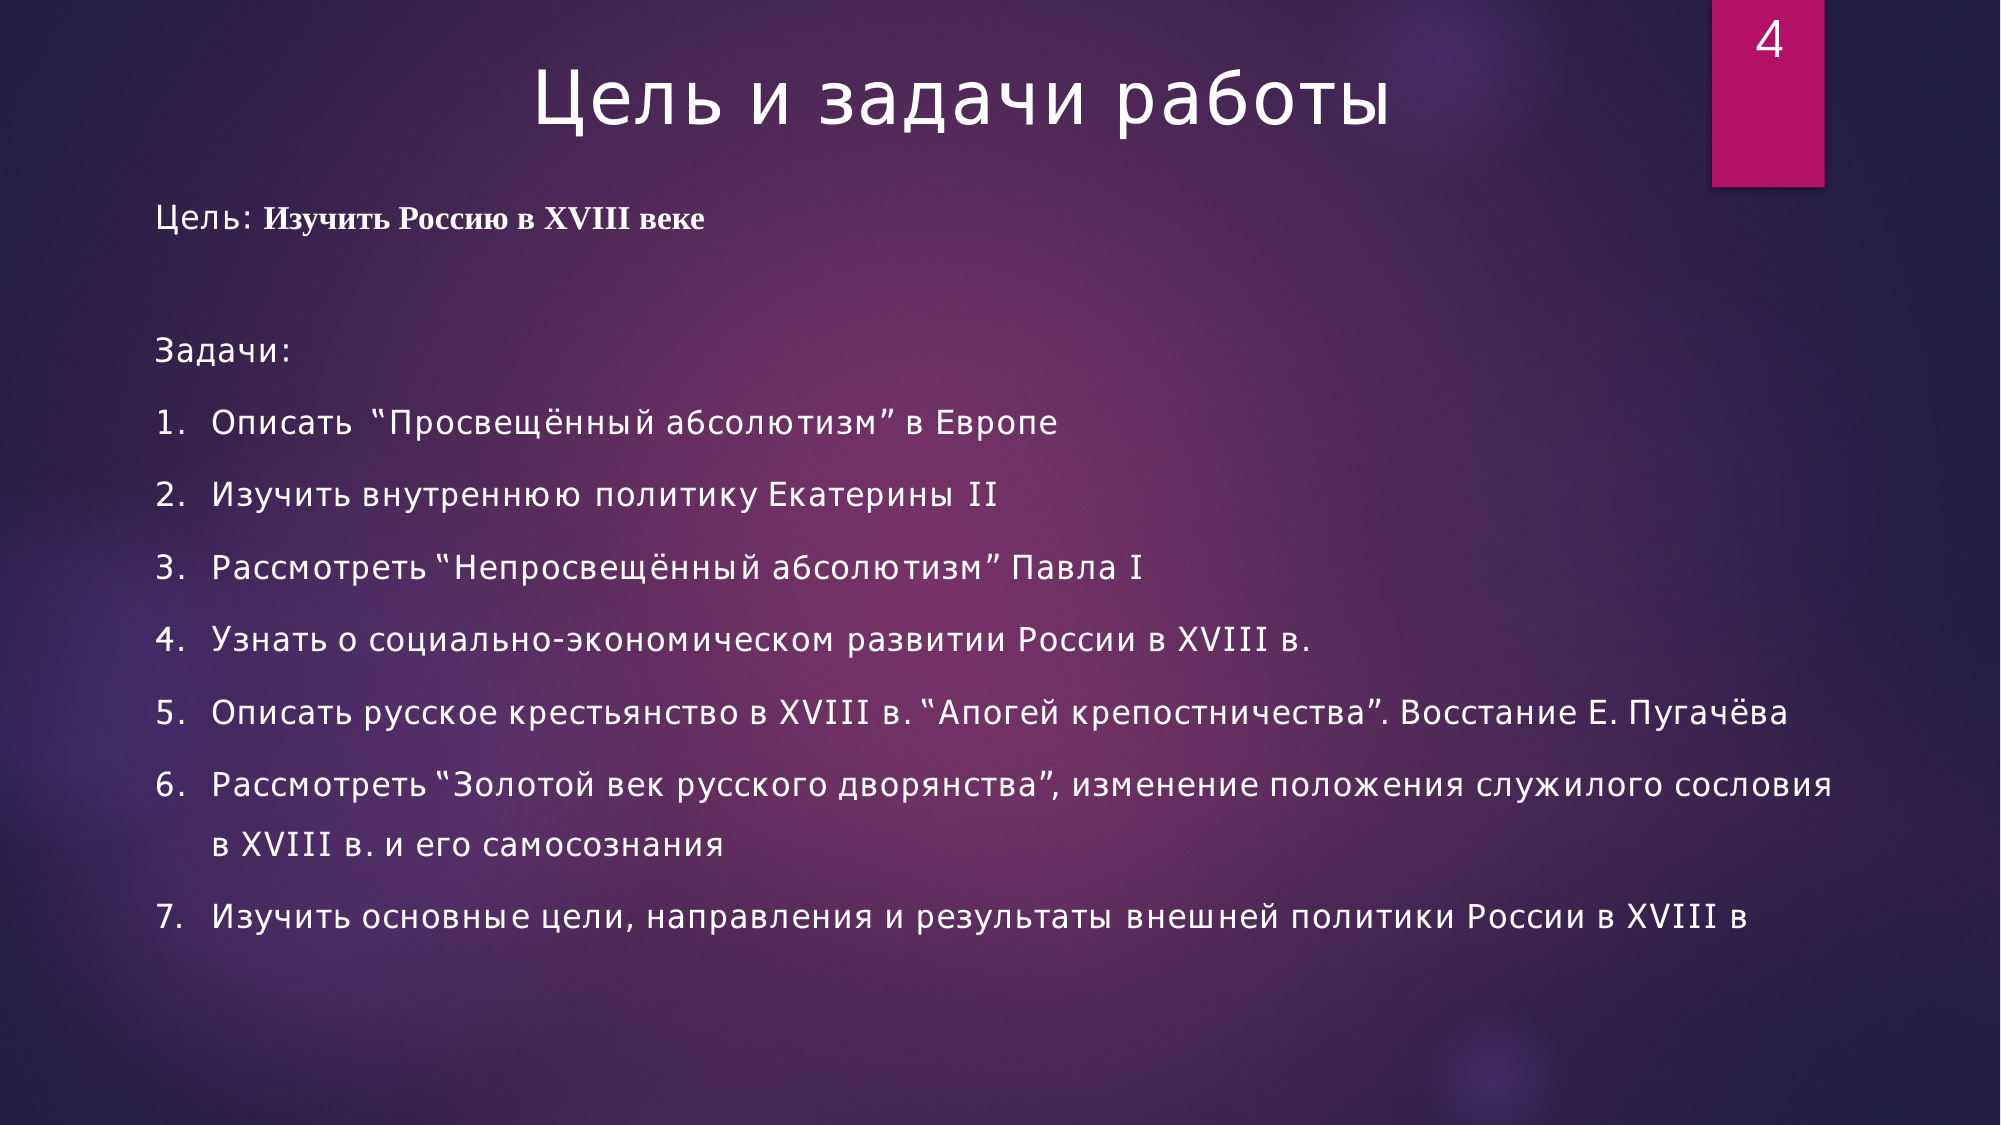

4
Цель и задачи работы
Цель: Изучить Россию в XVIII веке
Задачи:
Описать  “Просвещённый абсолютизм” в Европе
Изучить внутреннюю политику Екатерины II
Рассмотреть “Непросвещённый абсолютизм” Павла I
Узнать о социально-экономическом развитии России в XVIII в.
Описать русское крестьянство в XVIII в. “Апогей крепостничества”. Восстание Е. Пугачёва
Рассмотреть “Золотой век русского дворянства”, изменение положения служилого сословия в XVIII в. и его самосознания
Изучить основные цели, направления и результаты внешней политики России в XVIII в